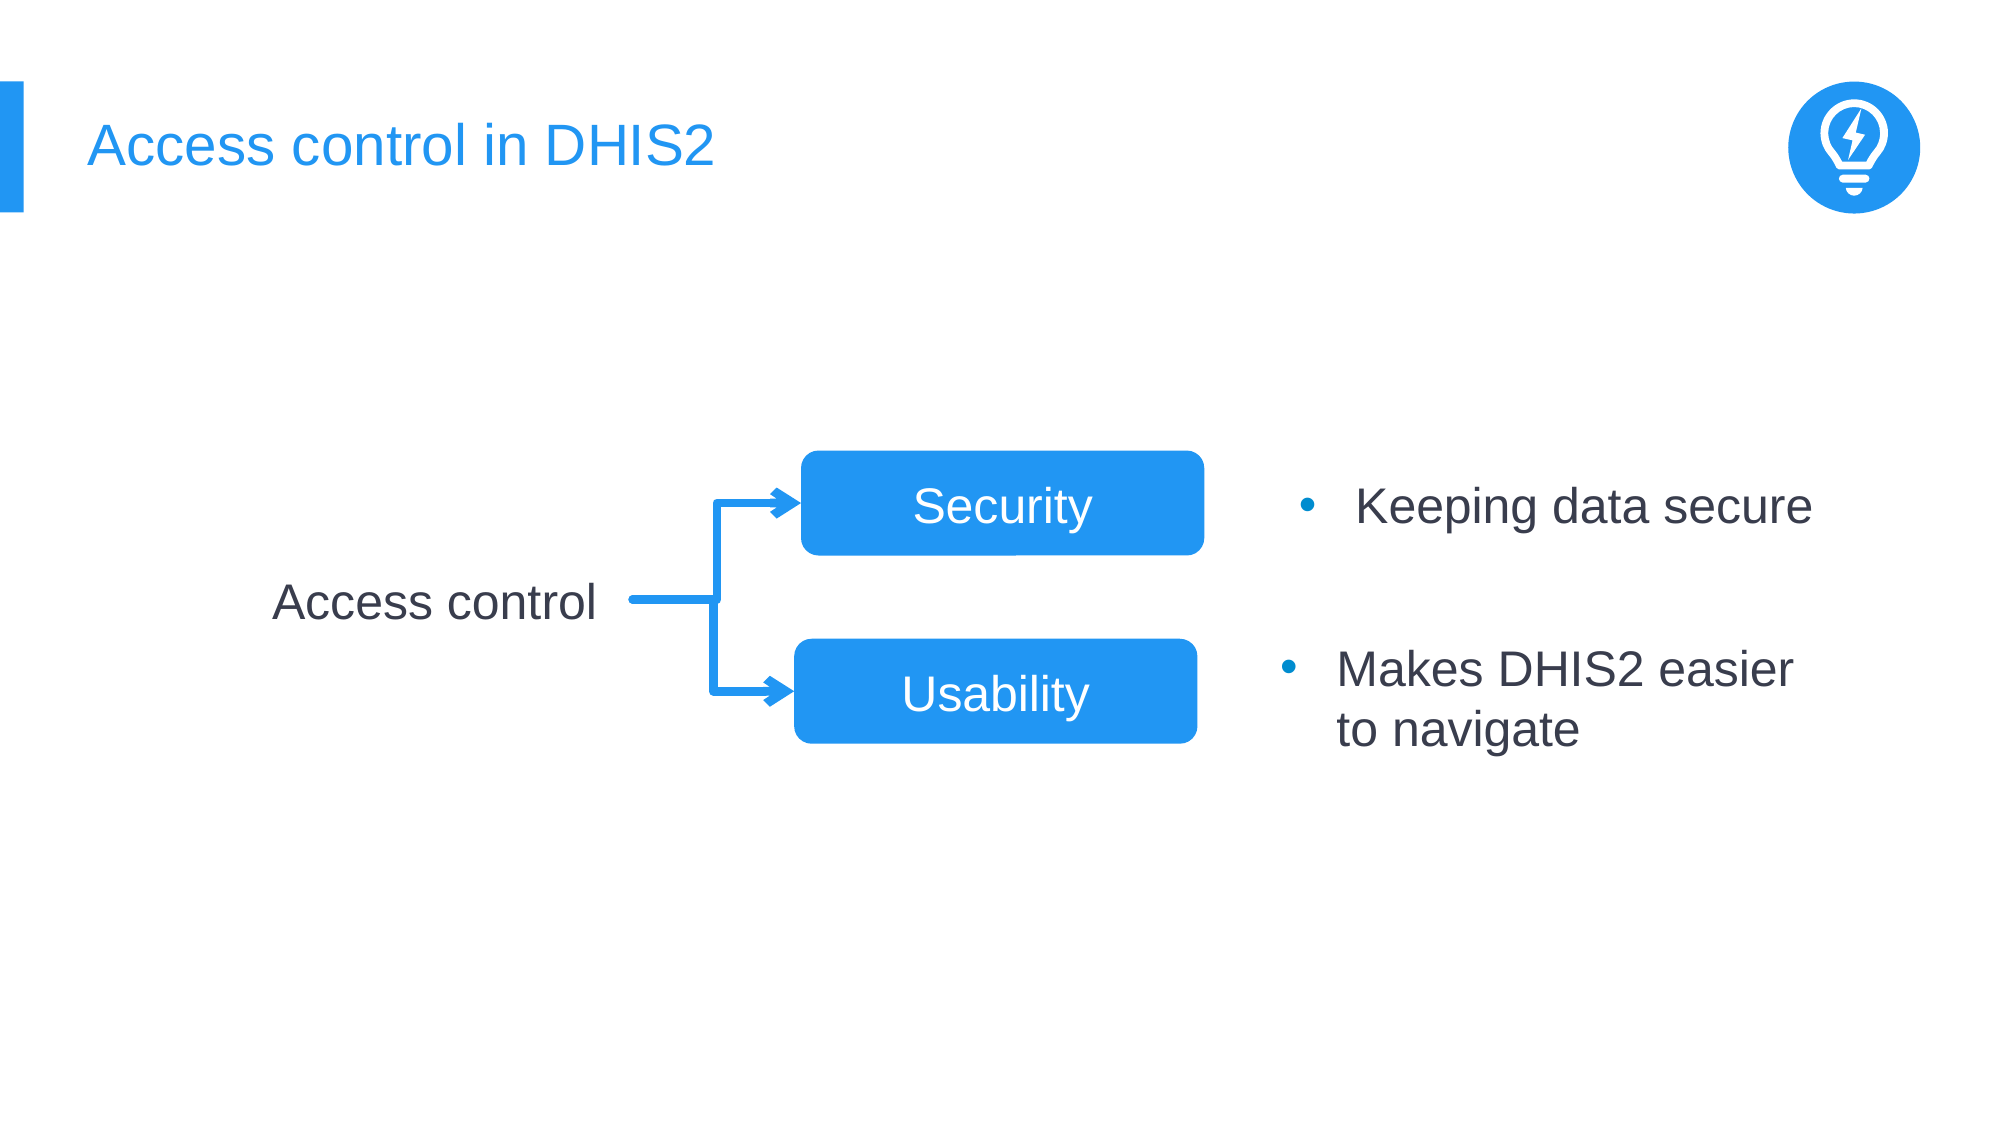

# Access control in DHIS2
Security
Keeping data secure
Access control
Makes DHIS2 easier to navigate
Usability